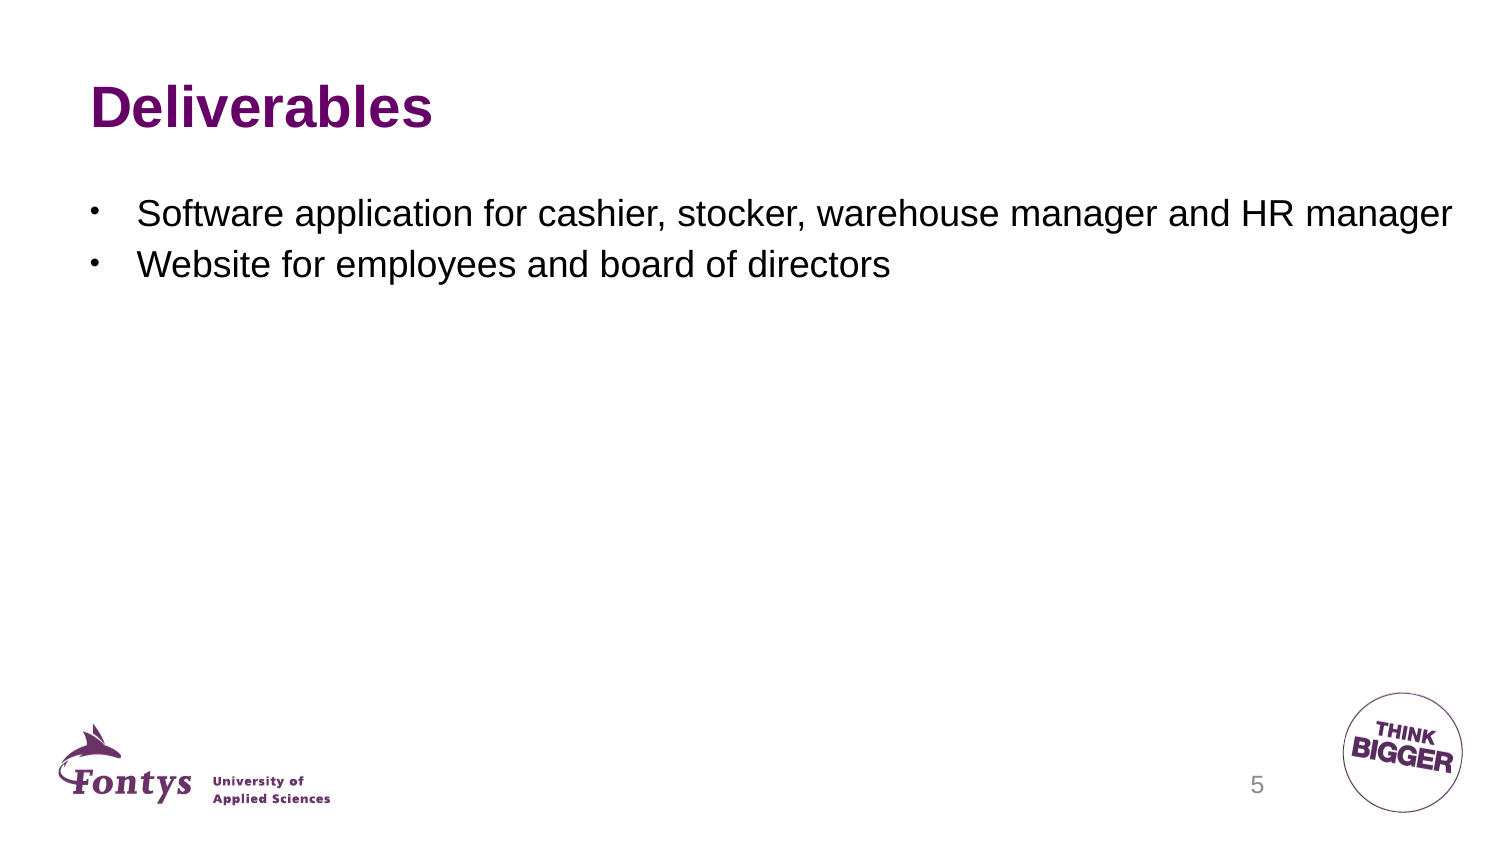

# Deliverables

Software application for cashier, stocker, warehouse manager and HR manager
Website for employees and board of directors

5